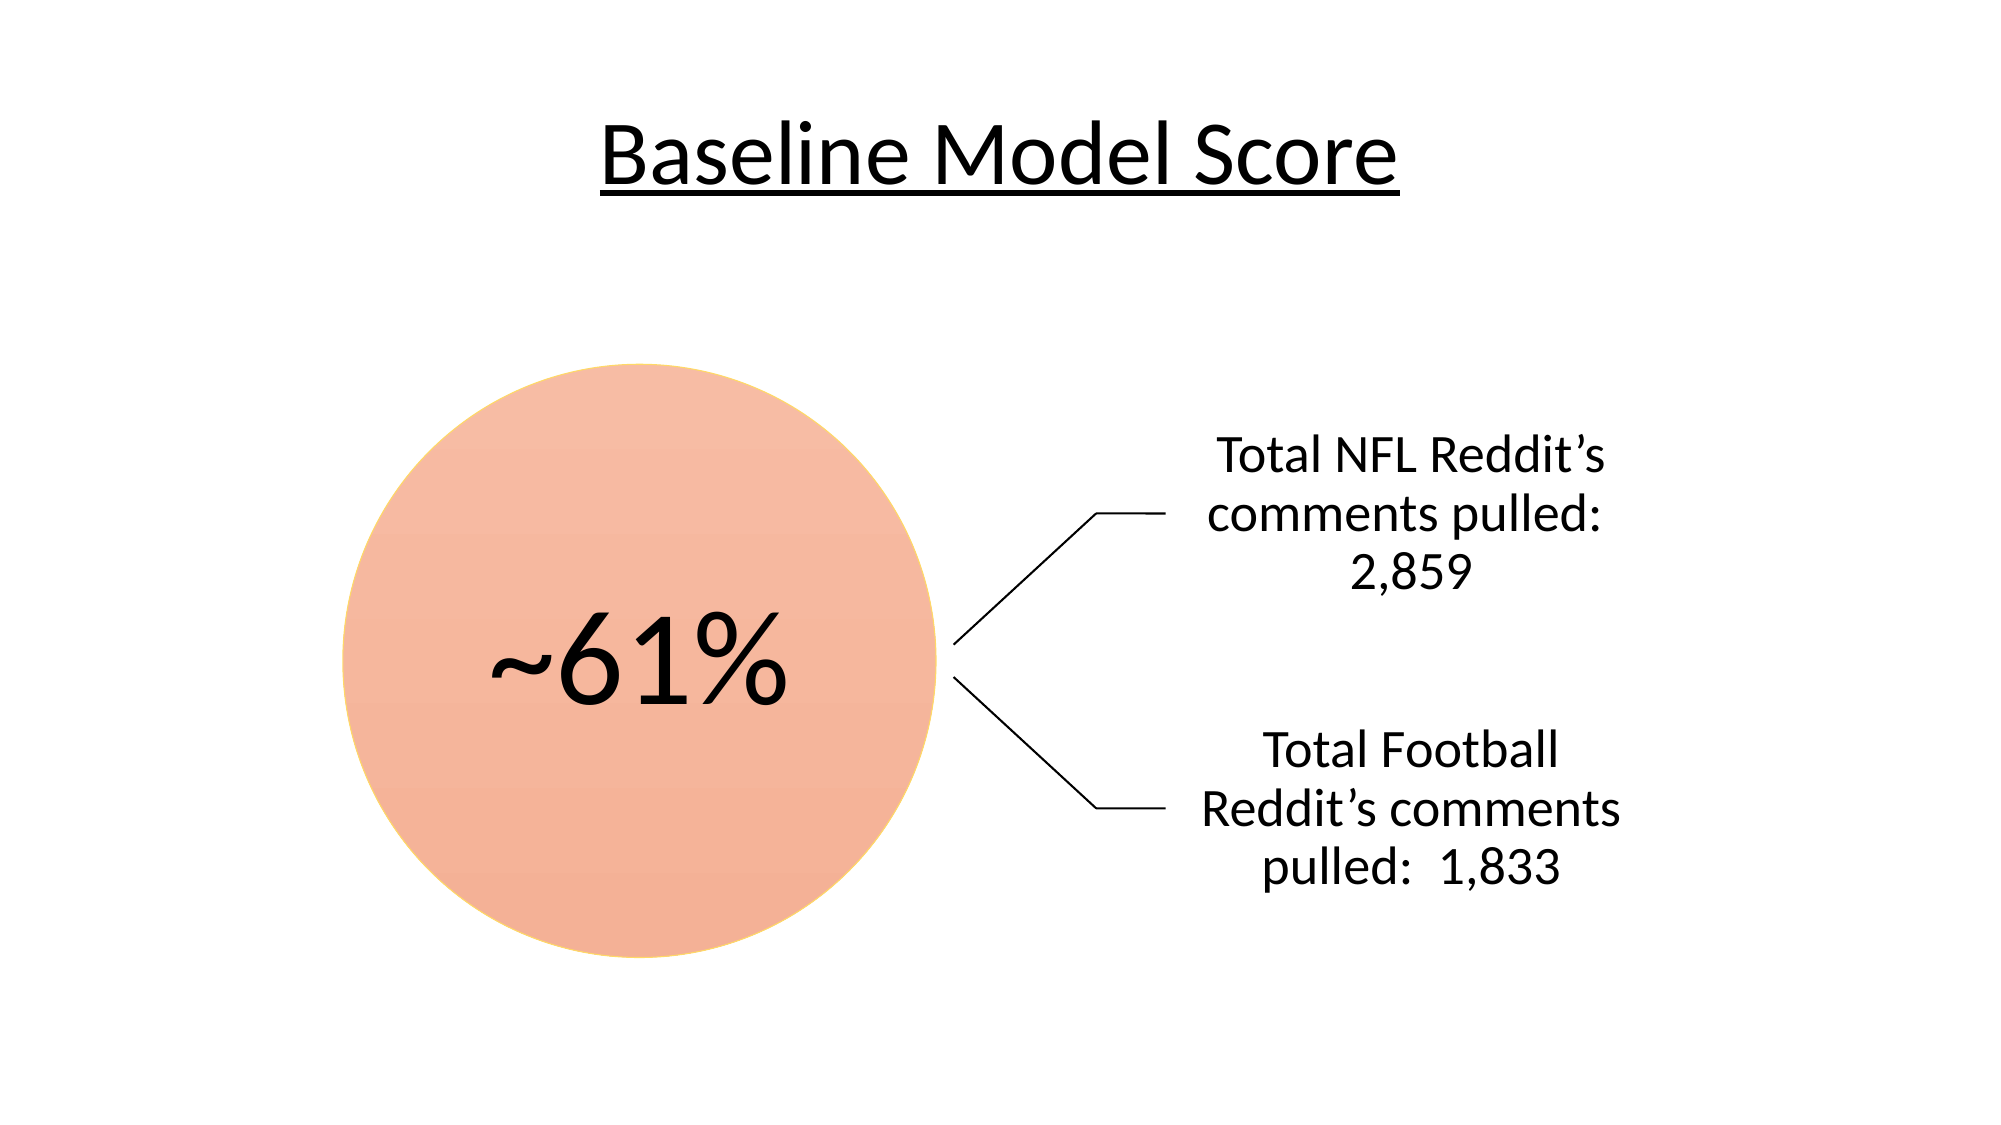

# Baseline Model Score
~61%
Total NFL Reddit’s comments pulled:  2,859
Total Football Reddit’s comments pulled:  1,833